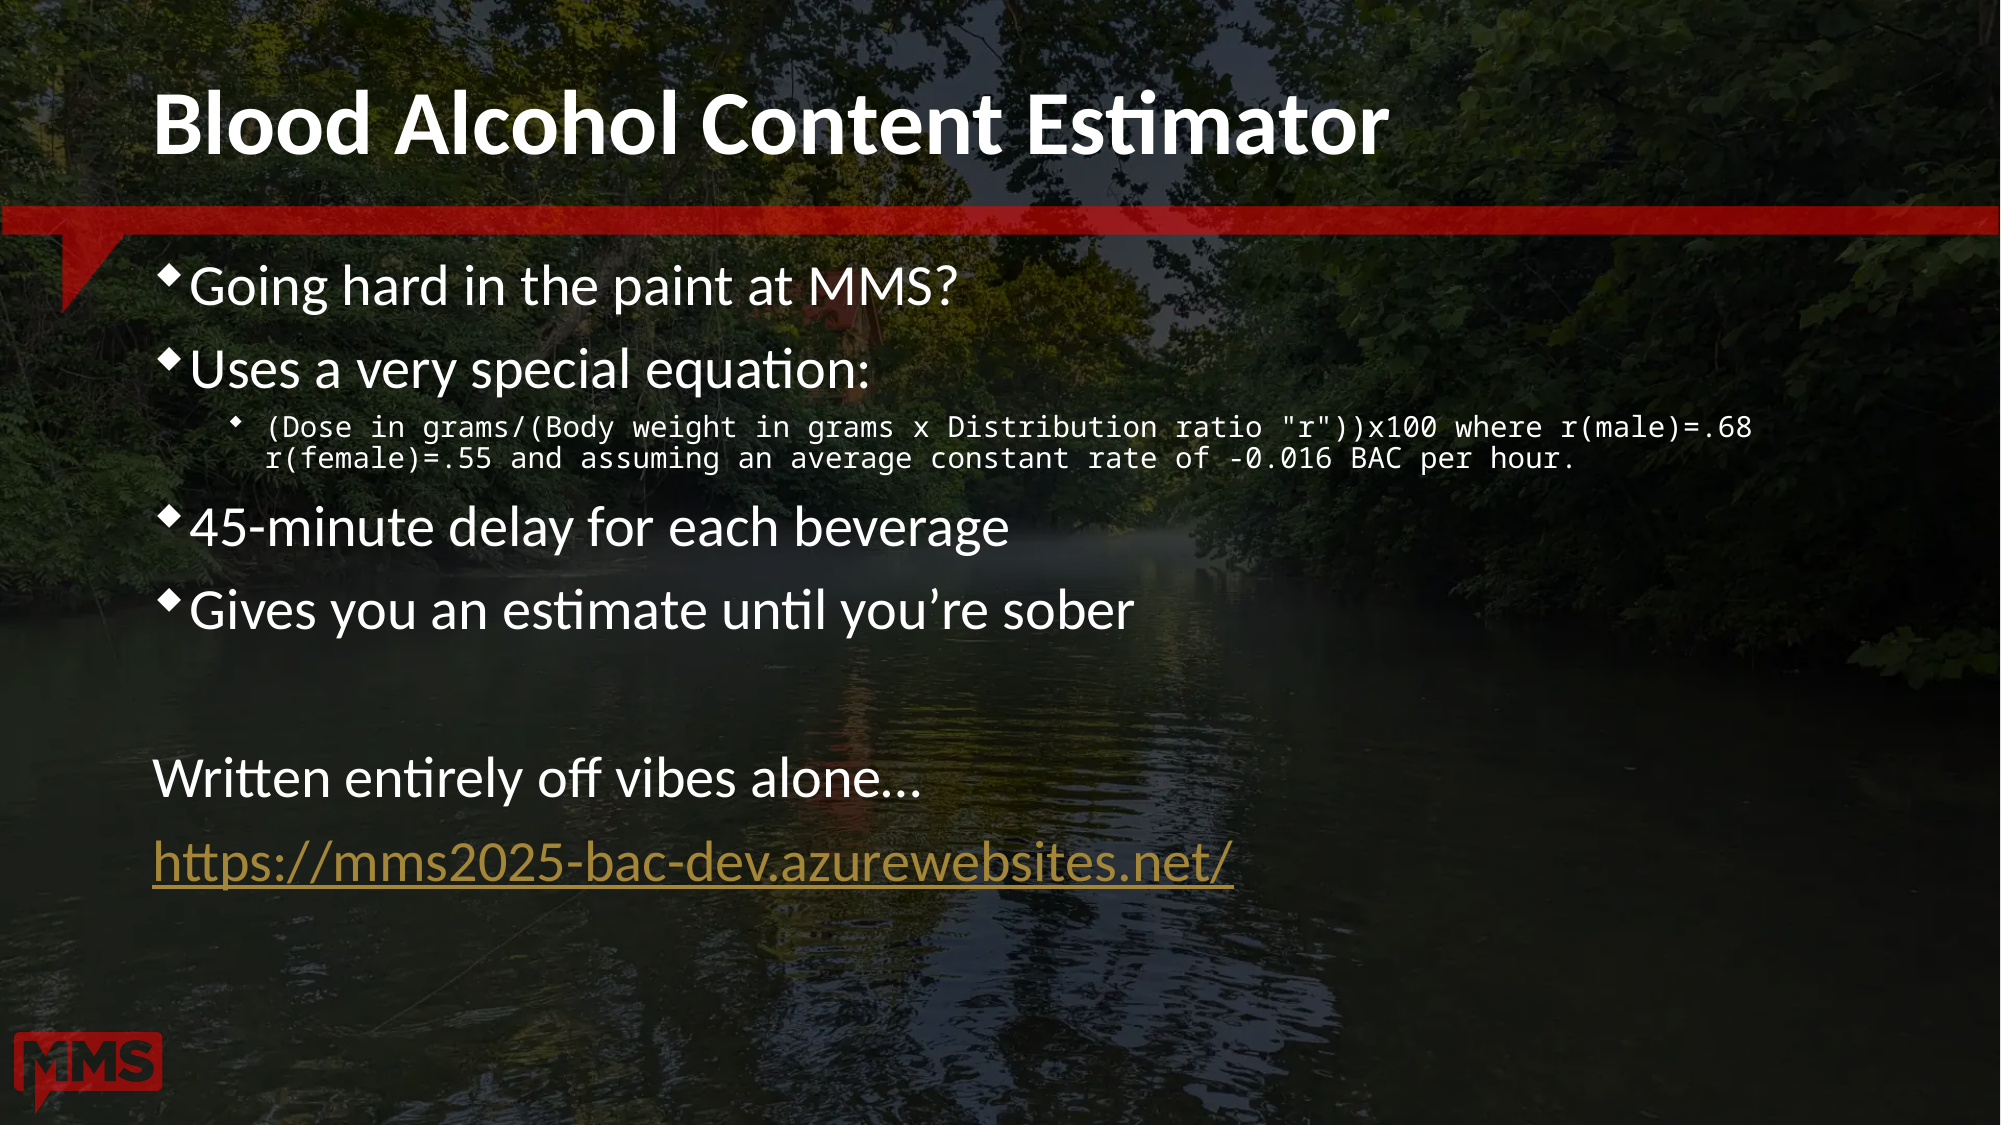

# Blood Alcohol Content Estimator
Going hard in the paint at MMS?
Uses a very special equation:
(Dose in grams/(Body weight in grams x Distribution ratio "r"))x100 where r(male)=.68 r(female)=.55 and assuming an average constant rate of -0.016 BAC per hour.
45-minute delay for each beverage
Gives you an estimate until you’re sober

Written entirely off vibes alone…
https://mms2025-bac-dev.azurewebsites.net/